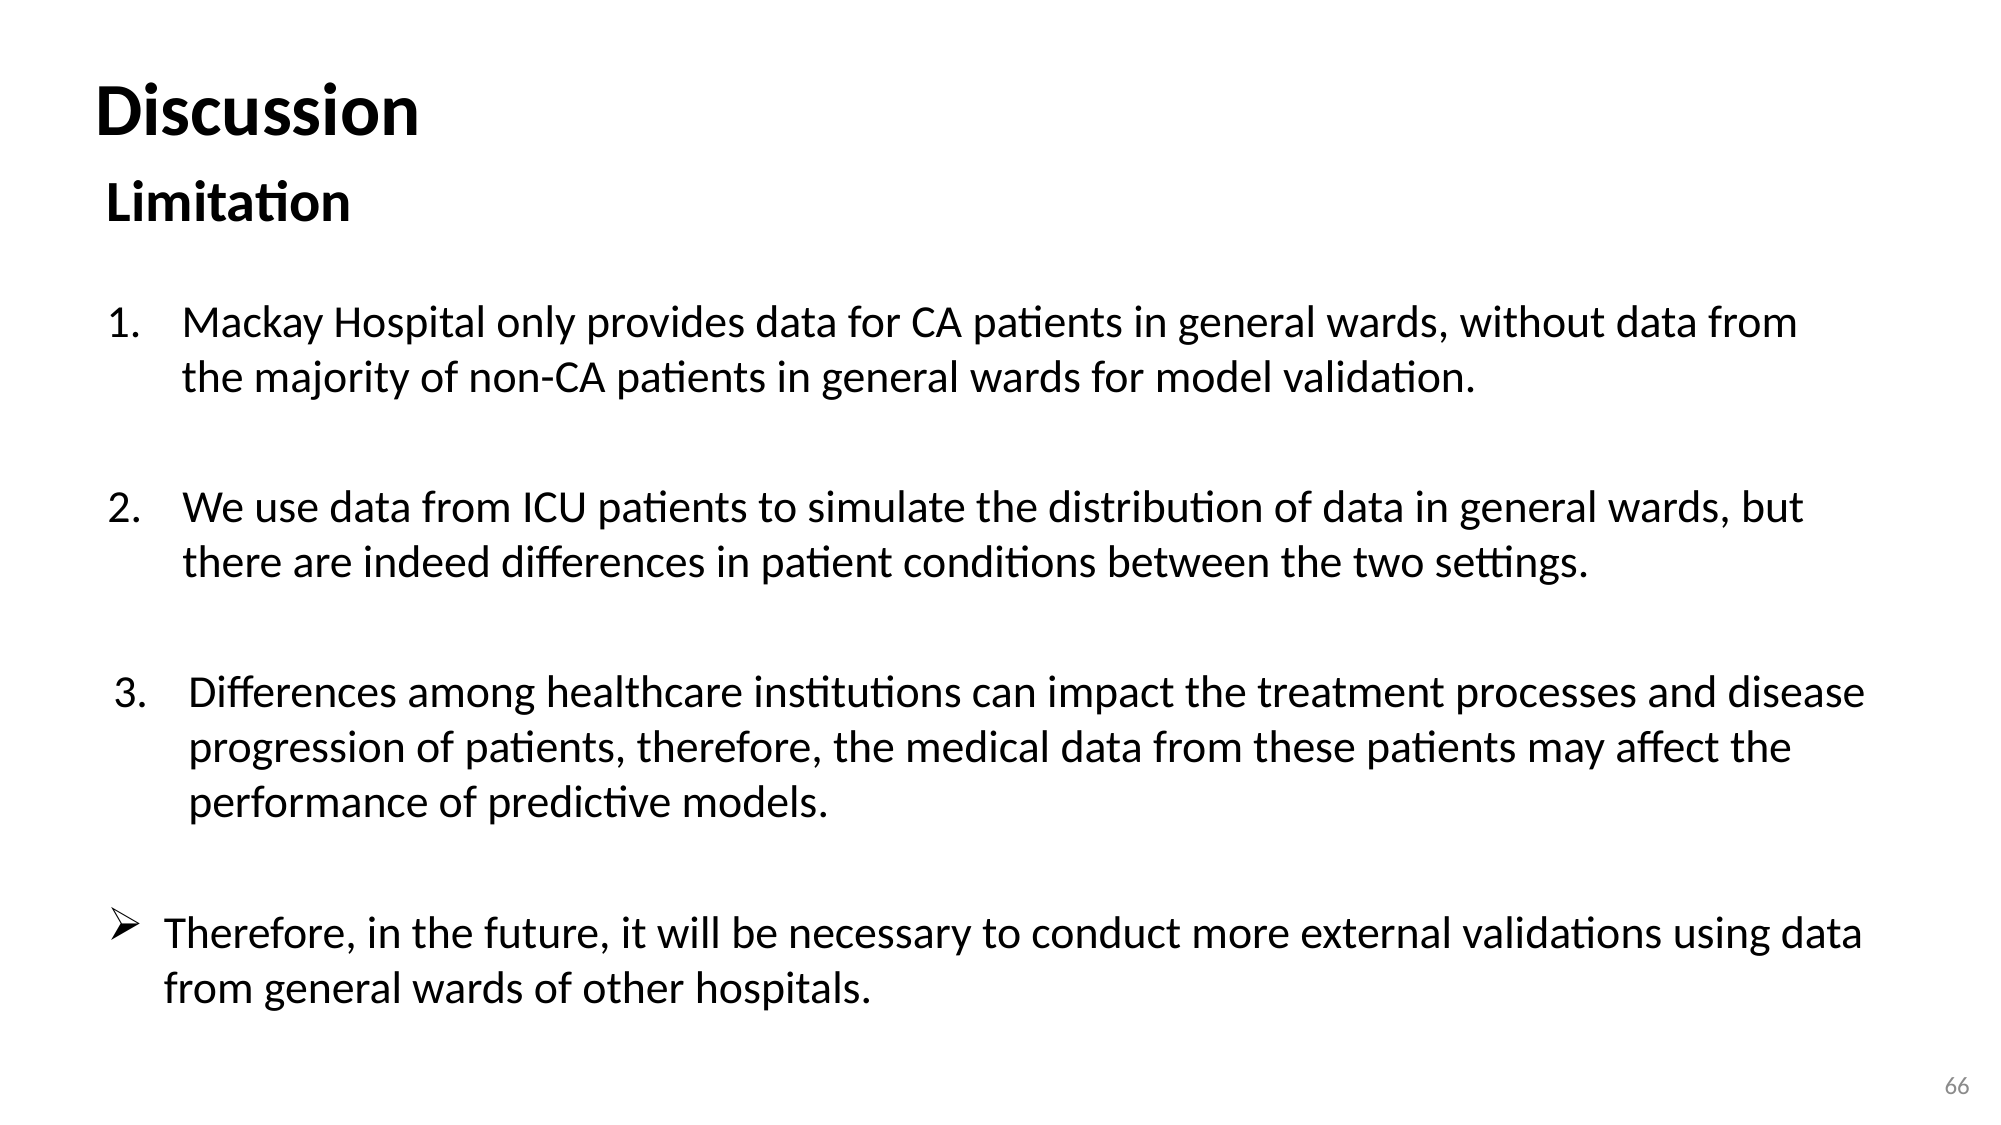

Discussion
Limitation
Mackay Hospital only provides data for CA patients in general wards, without data from the majority of non-CA patients in general wards for model validation.
We use data from ICU patients to simulate the distribution of data in general wards, but there are indeed differences in patient conditions between the two settings.
Differences among healthcare institutions can impact the treatment processes and disease progression of patients, therefore, the medical data from these patients may affect the performance of predictive models.
Therefore, in the future, it will be necessary to conduct more external validations using data from general wards of other hospitals.
66